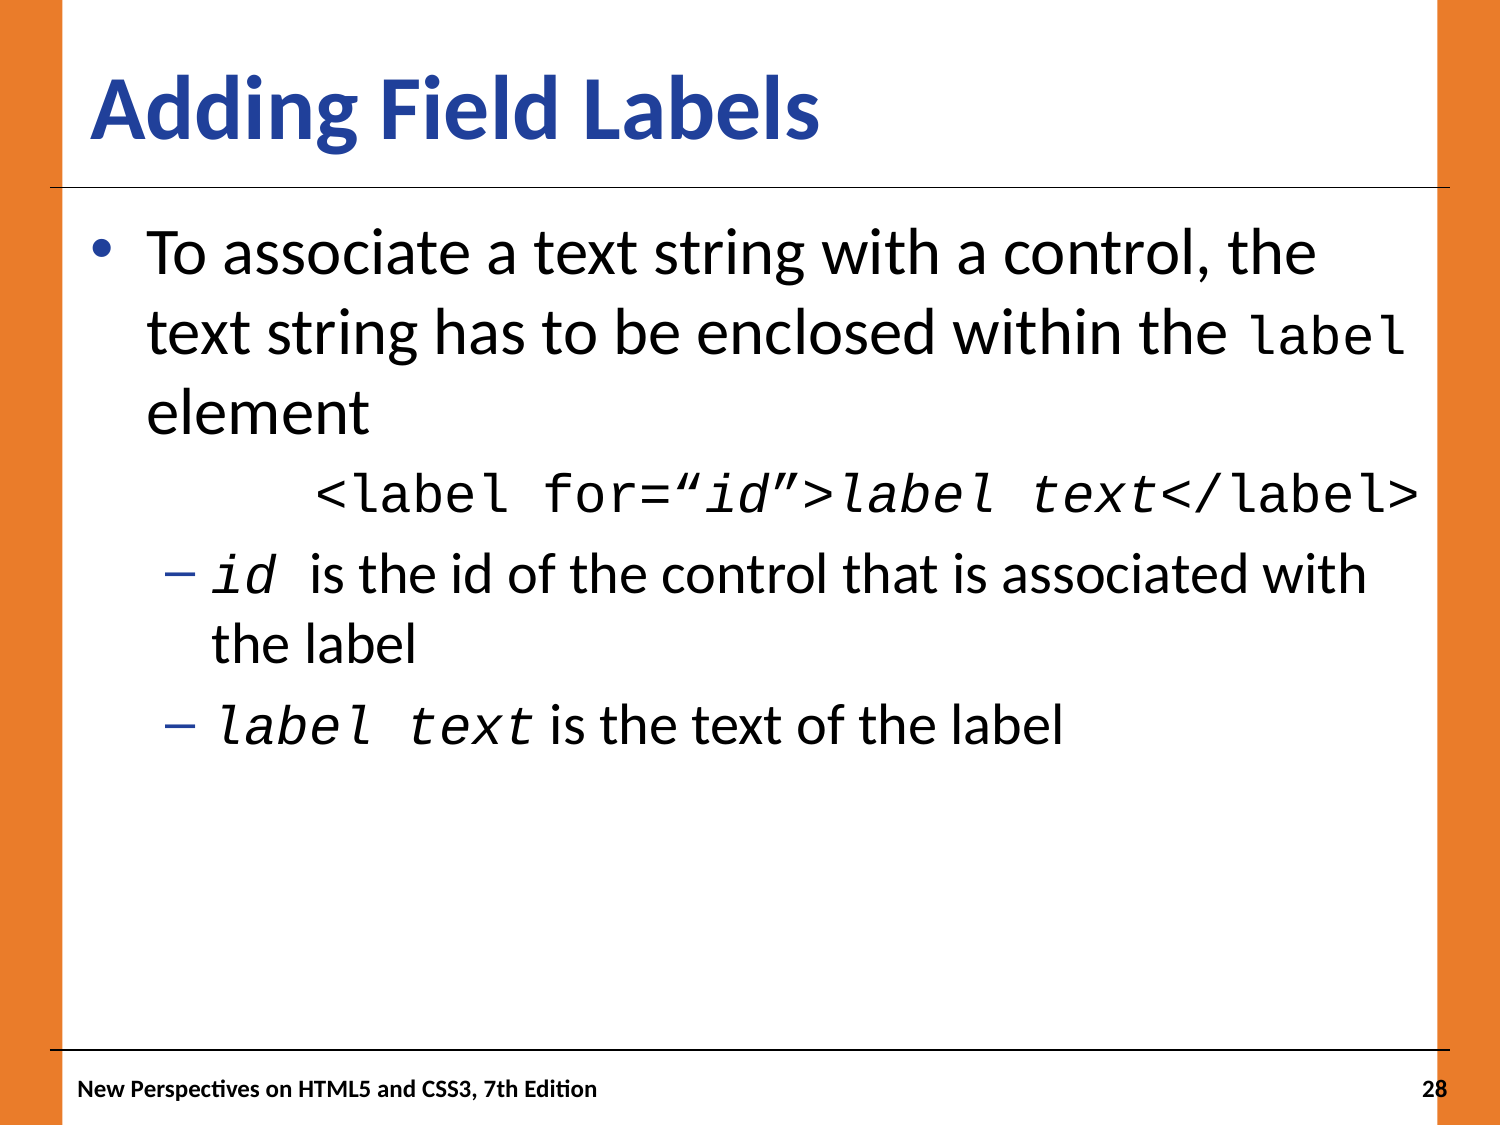

# Adding Field Labels
To associate a text string with a control, the text string has to be enclosed within the label element
	<label for=“id”>label text</label>
id is the id of the control that is associated with the label
label text is the text of the label
New Perspectives on HTML5 and CSS3, 7th Edition
28